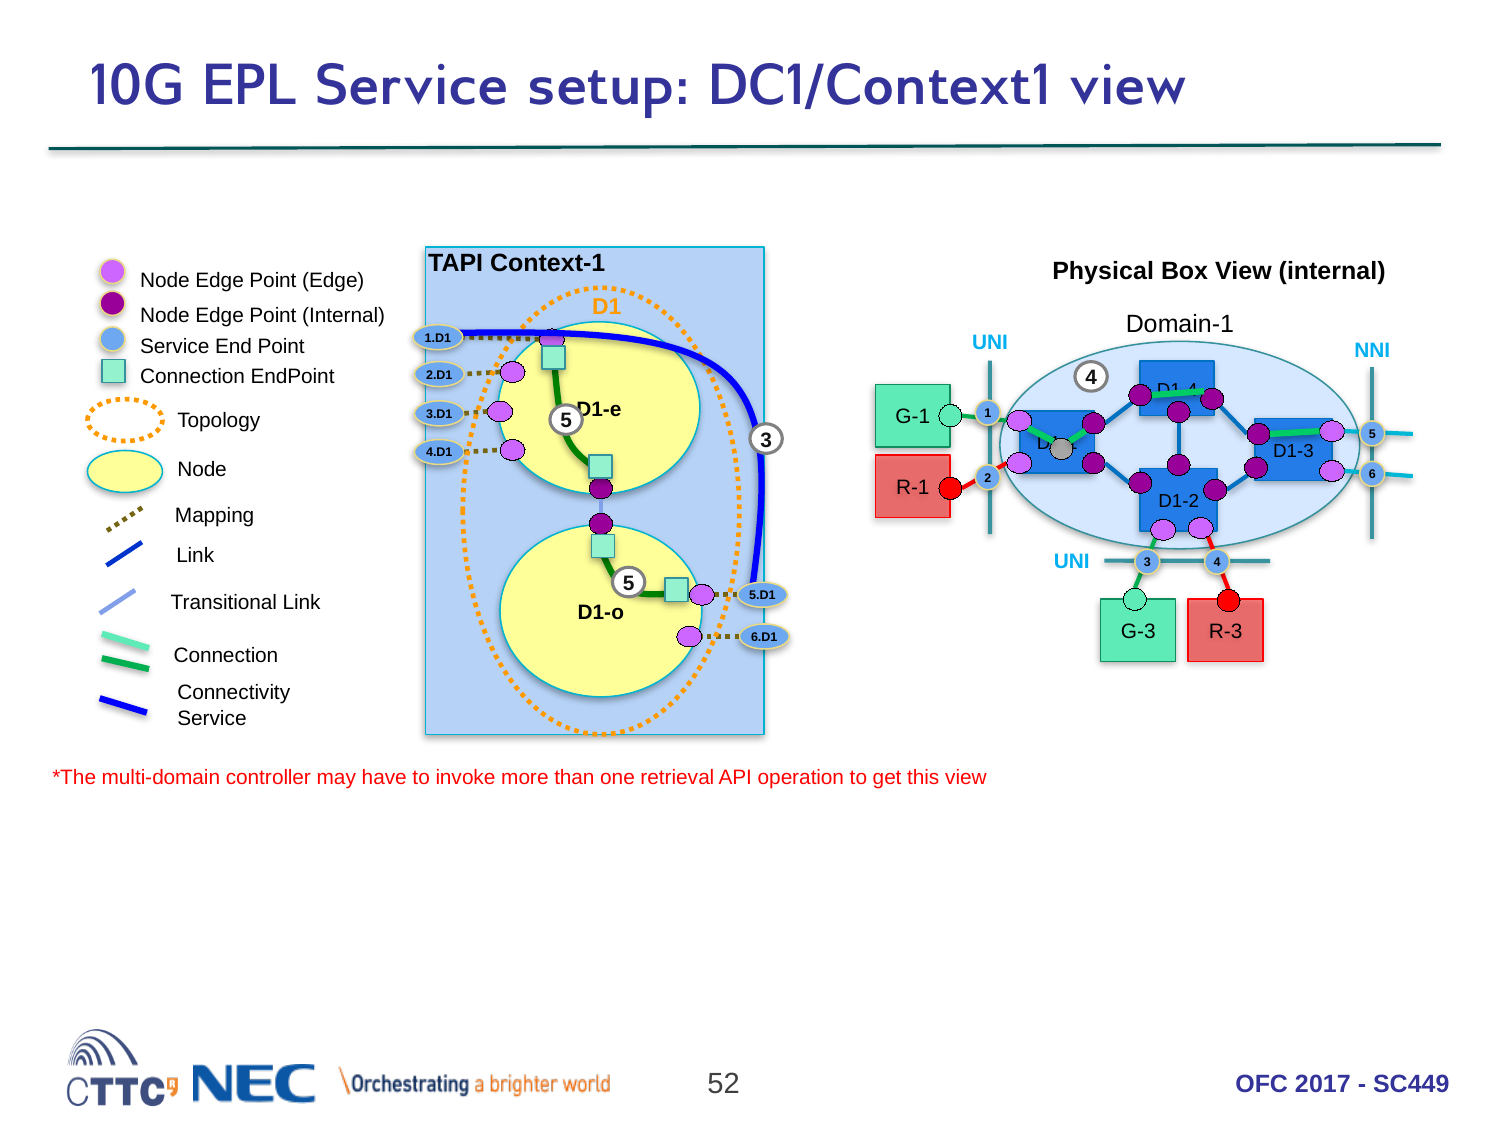

# 10G EPL Service setup: DC1/Context1 view
TAPI Context-1
Physical Box View (internal)

Node Edge Point (Edge)

Node Edge Point (Internal)
Service End Point

Connection EndPoint

Topology
Node

Mapping
Link
Transitional Link
Connection
Connectivity Service
D1

Domain-1
UNI
D1-e
1.D1

NNI

D1-4
2.D1

4

G-1

1
3.D1

5

D1-1

D1-3

5

3

4.D1

R-1

6
2
D1-2

D1-o

UNI
3
4

5

5.D1

G-3
R-3
6.D1

*The multi-domain controller may have to invoke more than one retrieval API operation to get this view
52
OFC 2017 - SC449